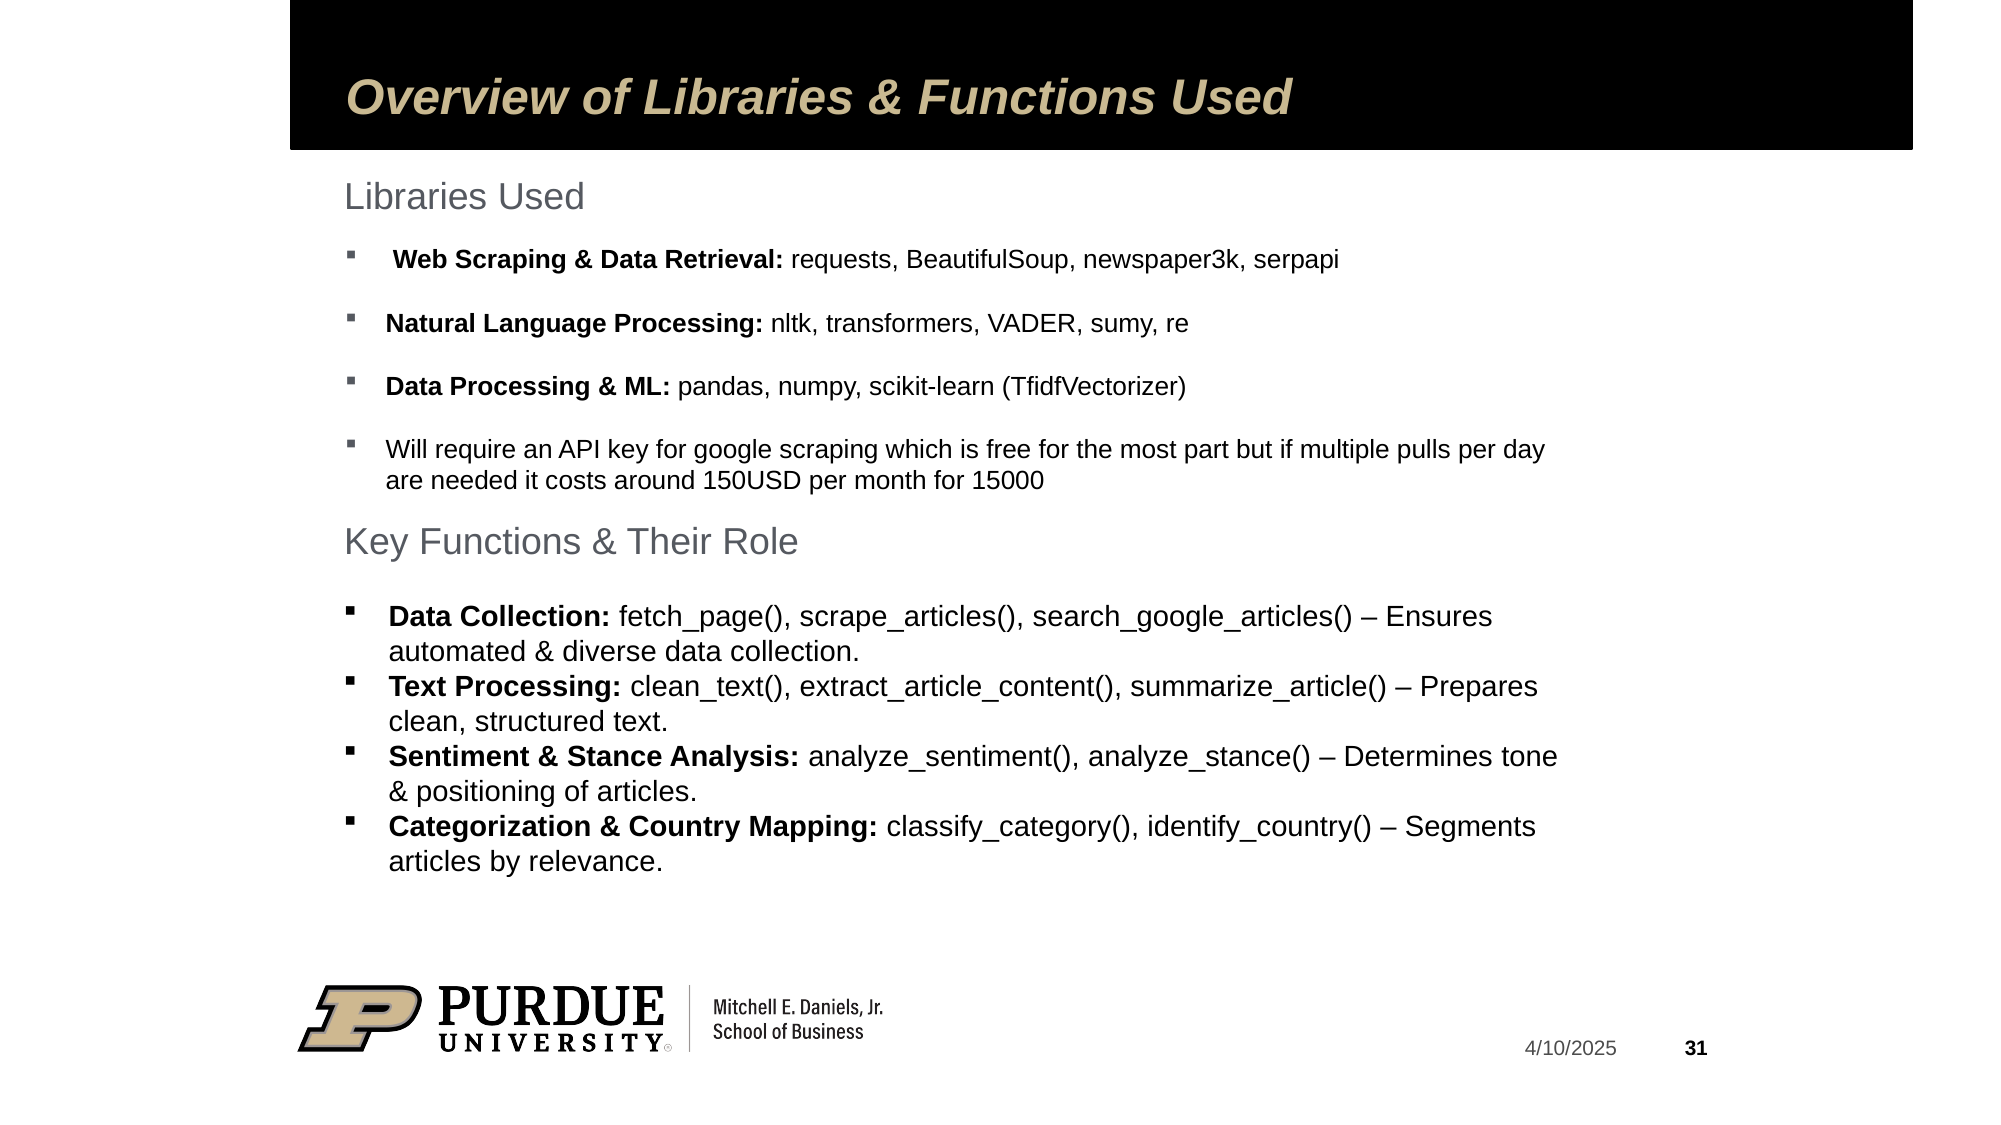

# Overview of Libraries & Functions Used
Libraries Used
 Web Scraping & Data Retrieval: requests, BeautifulSoup, newspaper3k, serpapi

Natural Language Processing: nltk, transformers, VADER, sumy, re

Data Processing & ML: pandas, numpy, scikit-learn (TfidfVectorizer)

Will require an API key for google scraping which is free for the most part but if multiple pulls per day are needed it costs around 150USD per month for 15000

Key Functions & Their Role
Data Collection: fetch_page(), scrape_articles(), search_google_articles() – Ensures automated & diverse data collection.
Text Processing: clean_text(), extract_article_content(), summarize_article() – Prepares clean, structured text.
Sentiment & Stance Analysis: analyze_sentiment(), analyze_stance() – Determines tone & positioning of articles.
Categorization & Country Mapping: classify_category(), identify_country() – Segments articles by relevance.
31
4/10/2025